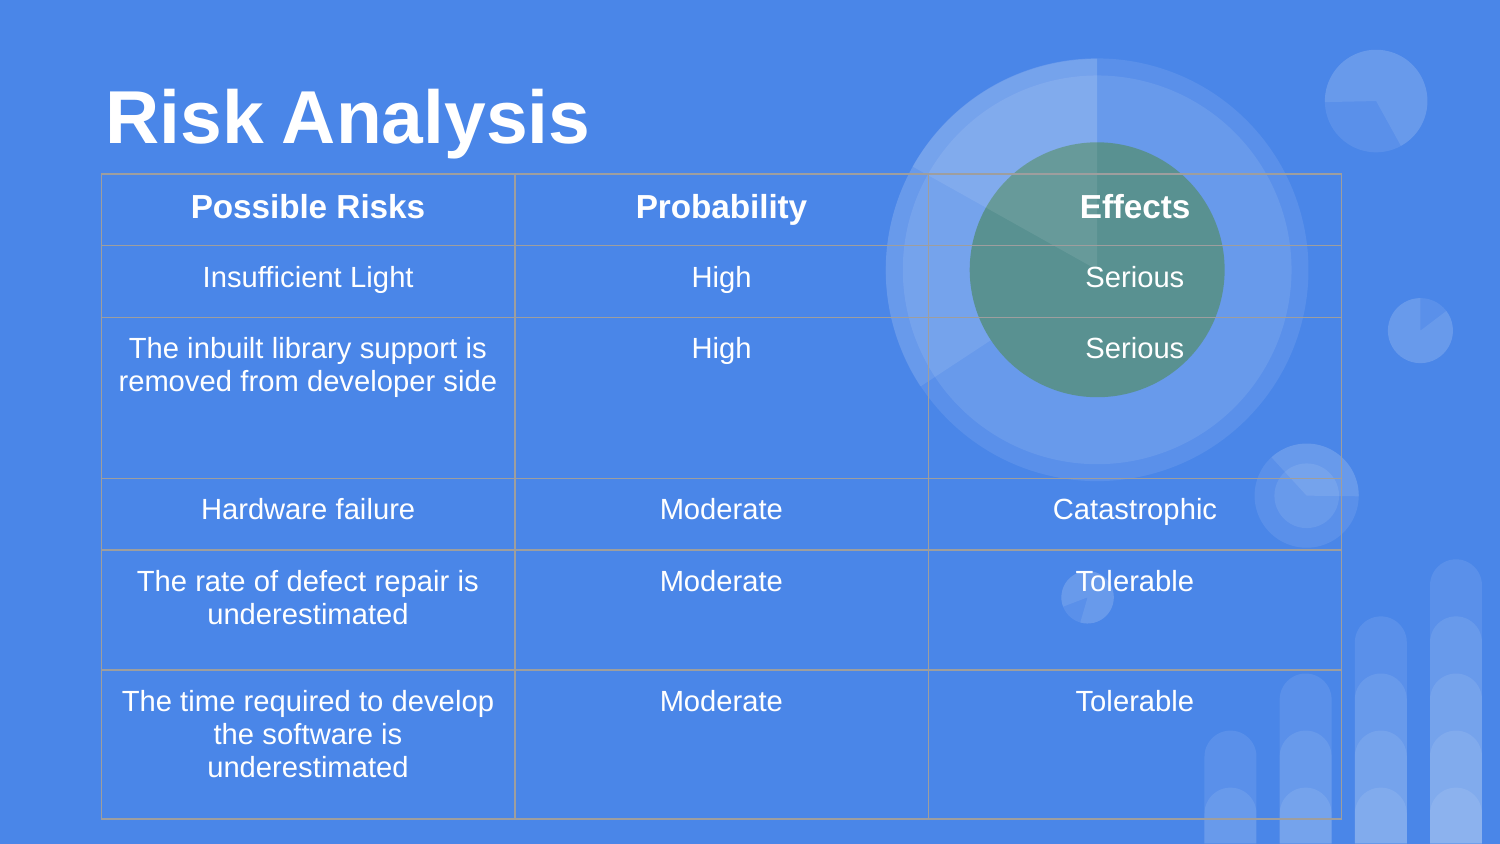

# Risk Analysis
| Possible Risks | Probability | Effects |
| --- | --- | --- |
| Insufficient Light | High | Serious |
| The inbuilt library support is removed from developer side | High | Serious |
| Hardware failure | Moderate | Catastrophic |
| The rate of defect repair is underestimated | Moderate | Tolerable |
| The time required to develop the software is underestimated | Moderate | Tolerable |